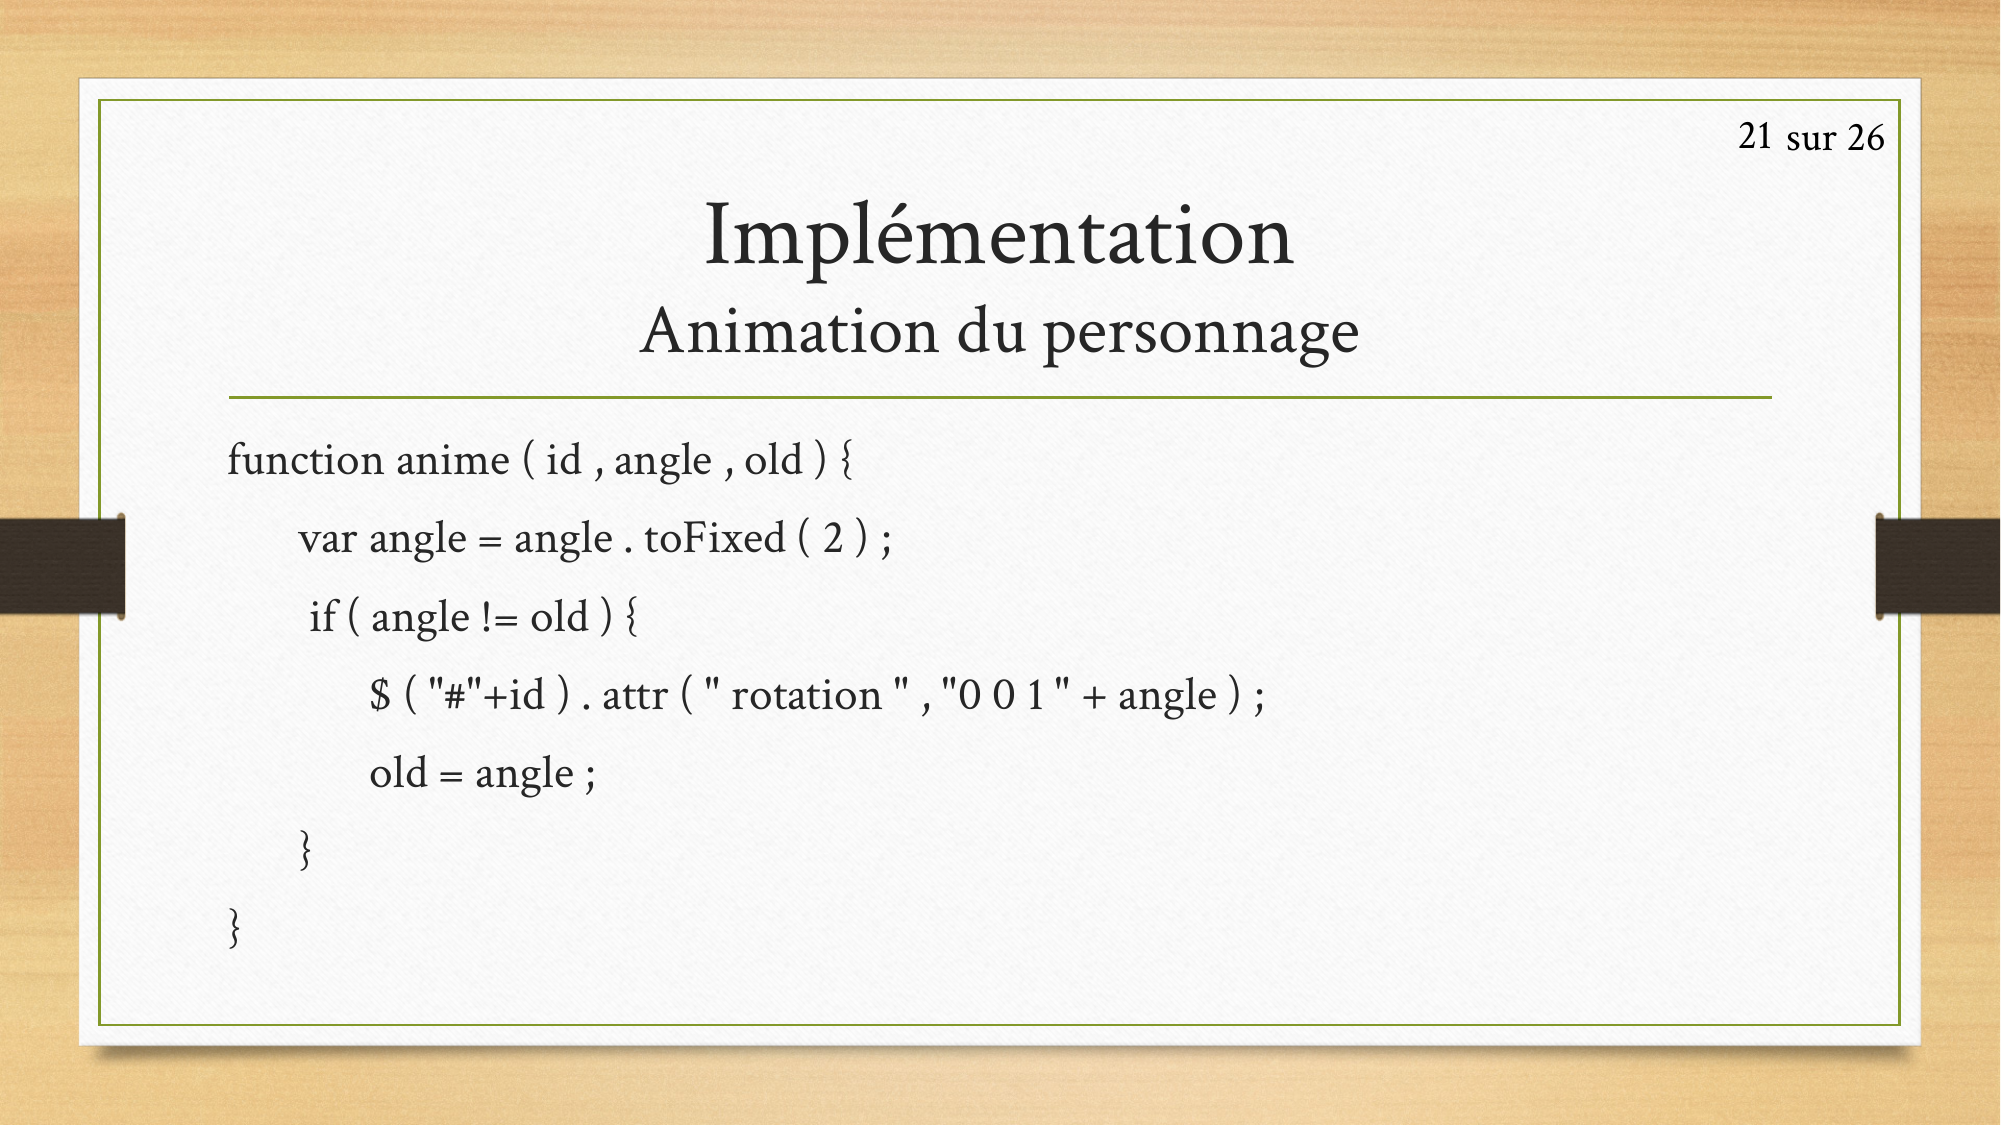

sur 26
21
# Implémentation Animation du personnage
function anime ( id , angle , old ) {
var angle = angle . toFixed ( 2 ) ;
 if ( angle != old ) {
$ ( "#"+id ) . attr ( " rotation " , "0 0 1 " + angle ) ;
old = angle ;
}
}